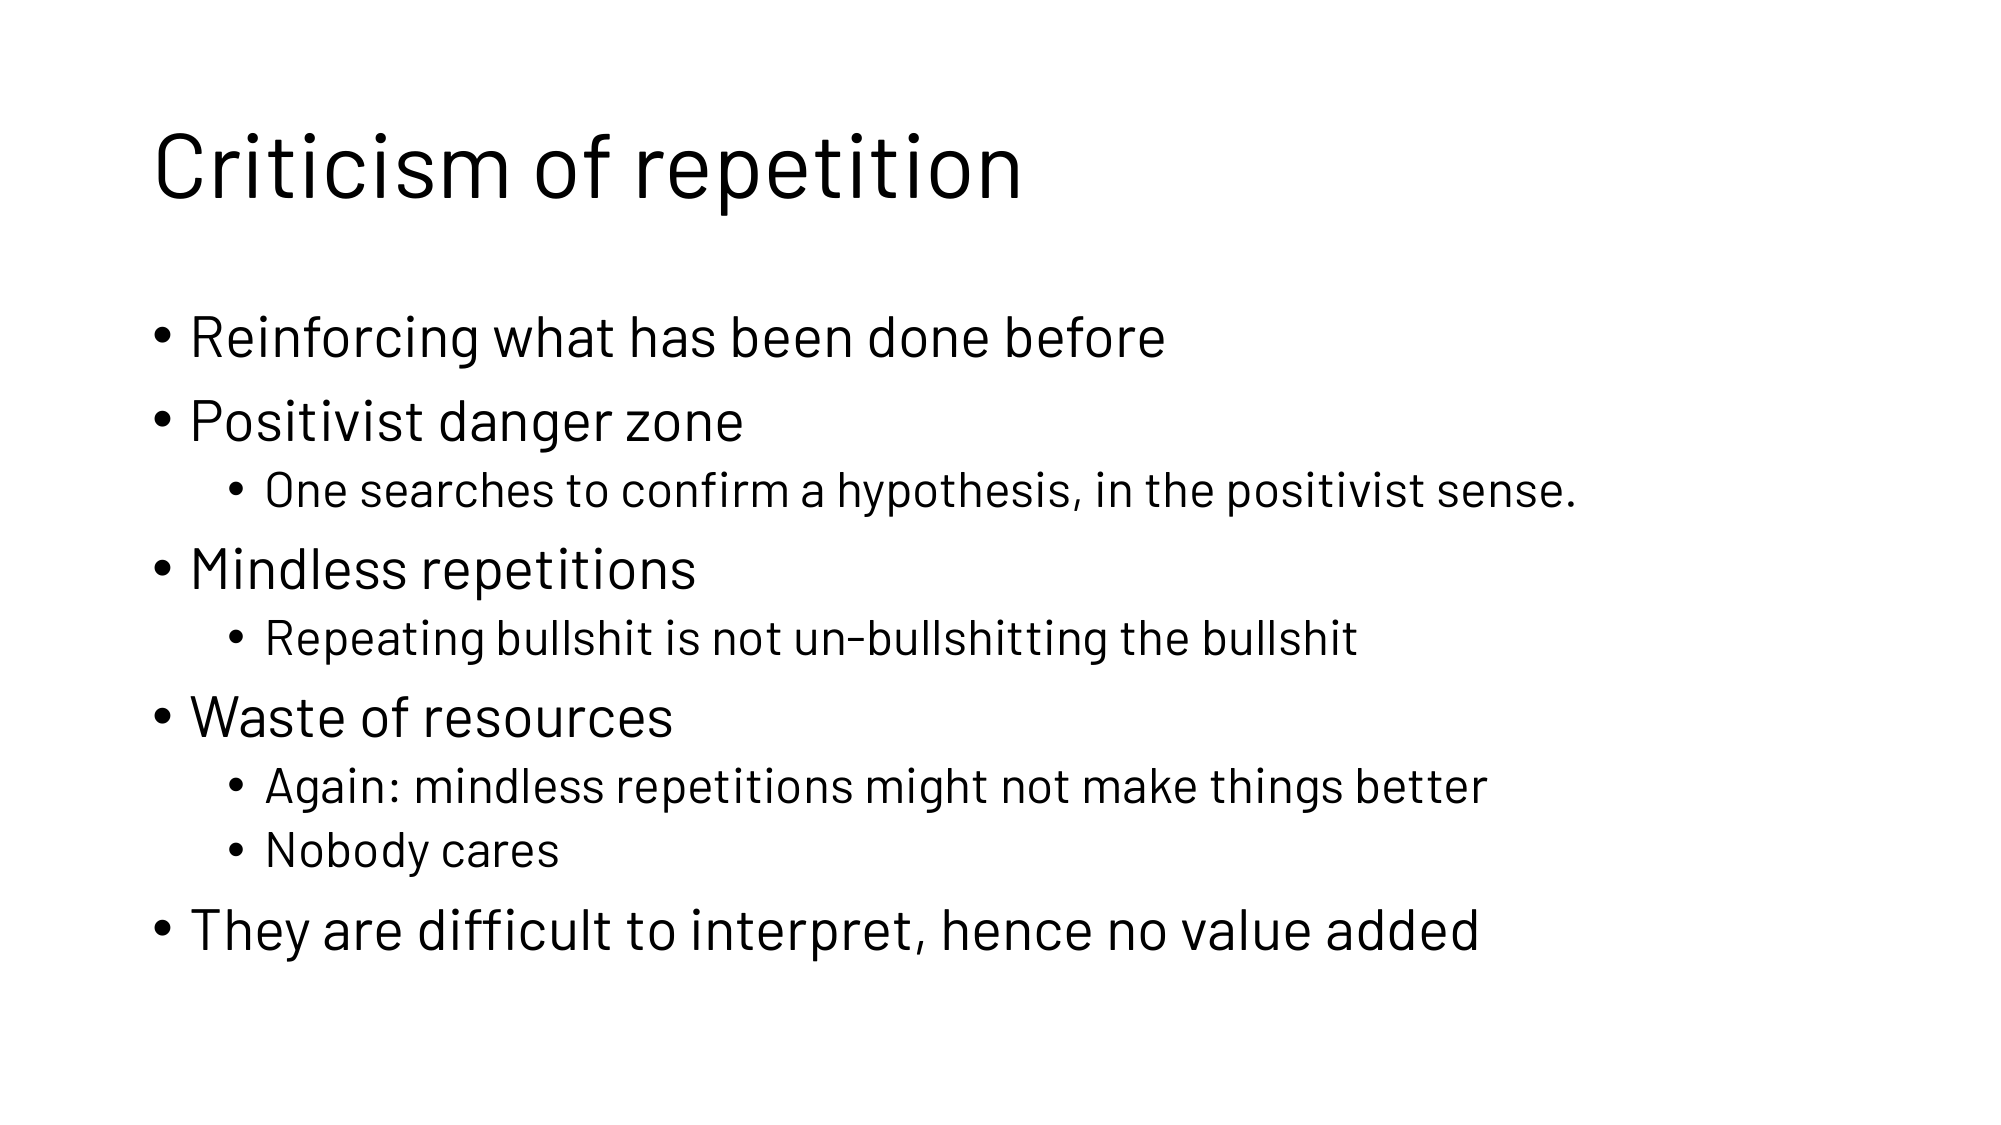

# Criticism of repetition
Reinforcing what has been done before
Positivist danger zone
One searches to confirm a hypothesis, in the positivist sense.
Mindless repetitions
Repeating bullshit is not un-bullshitting the bullshit
Waste of resources
Again: mindless repetitions might not make things better
Nobody cares
They are difficult to interpret, hence no value added